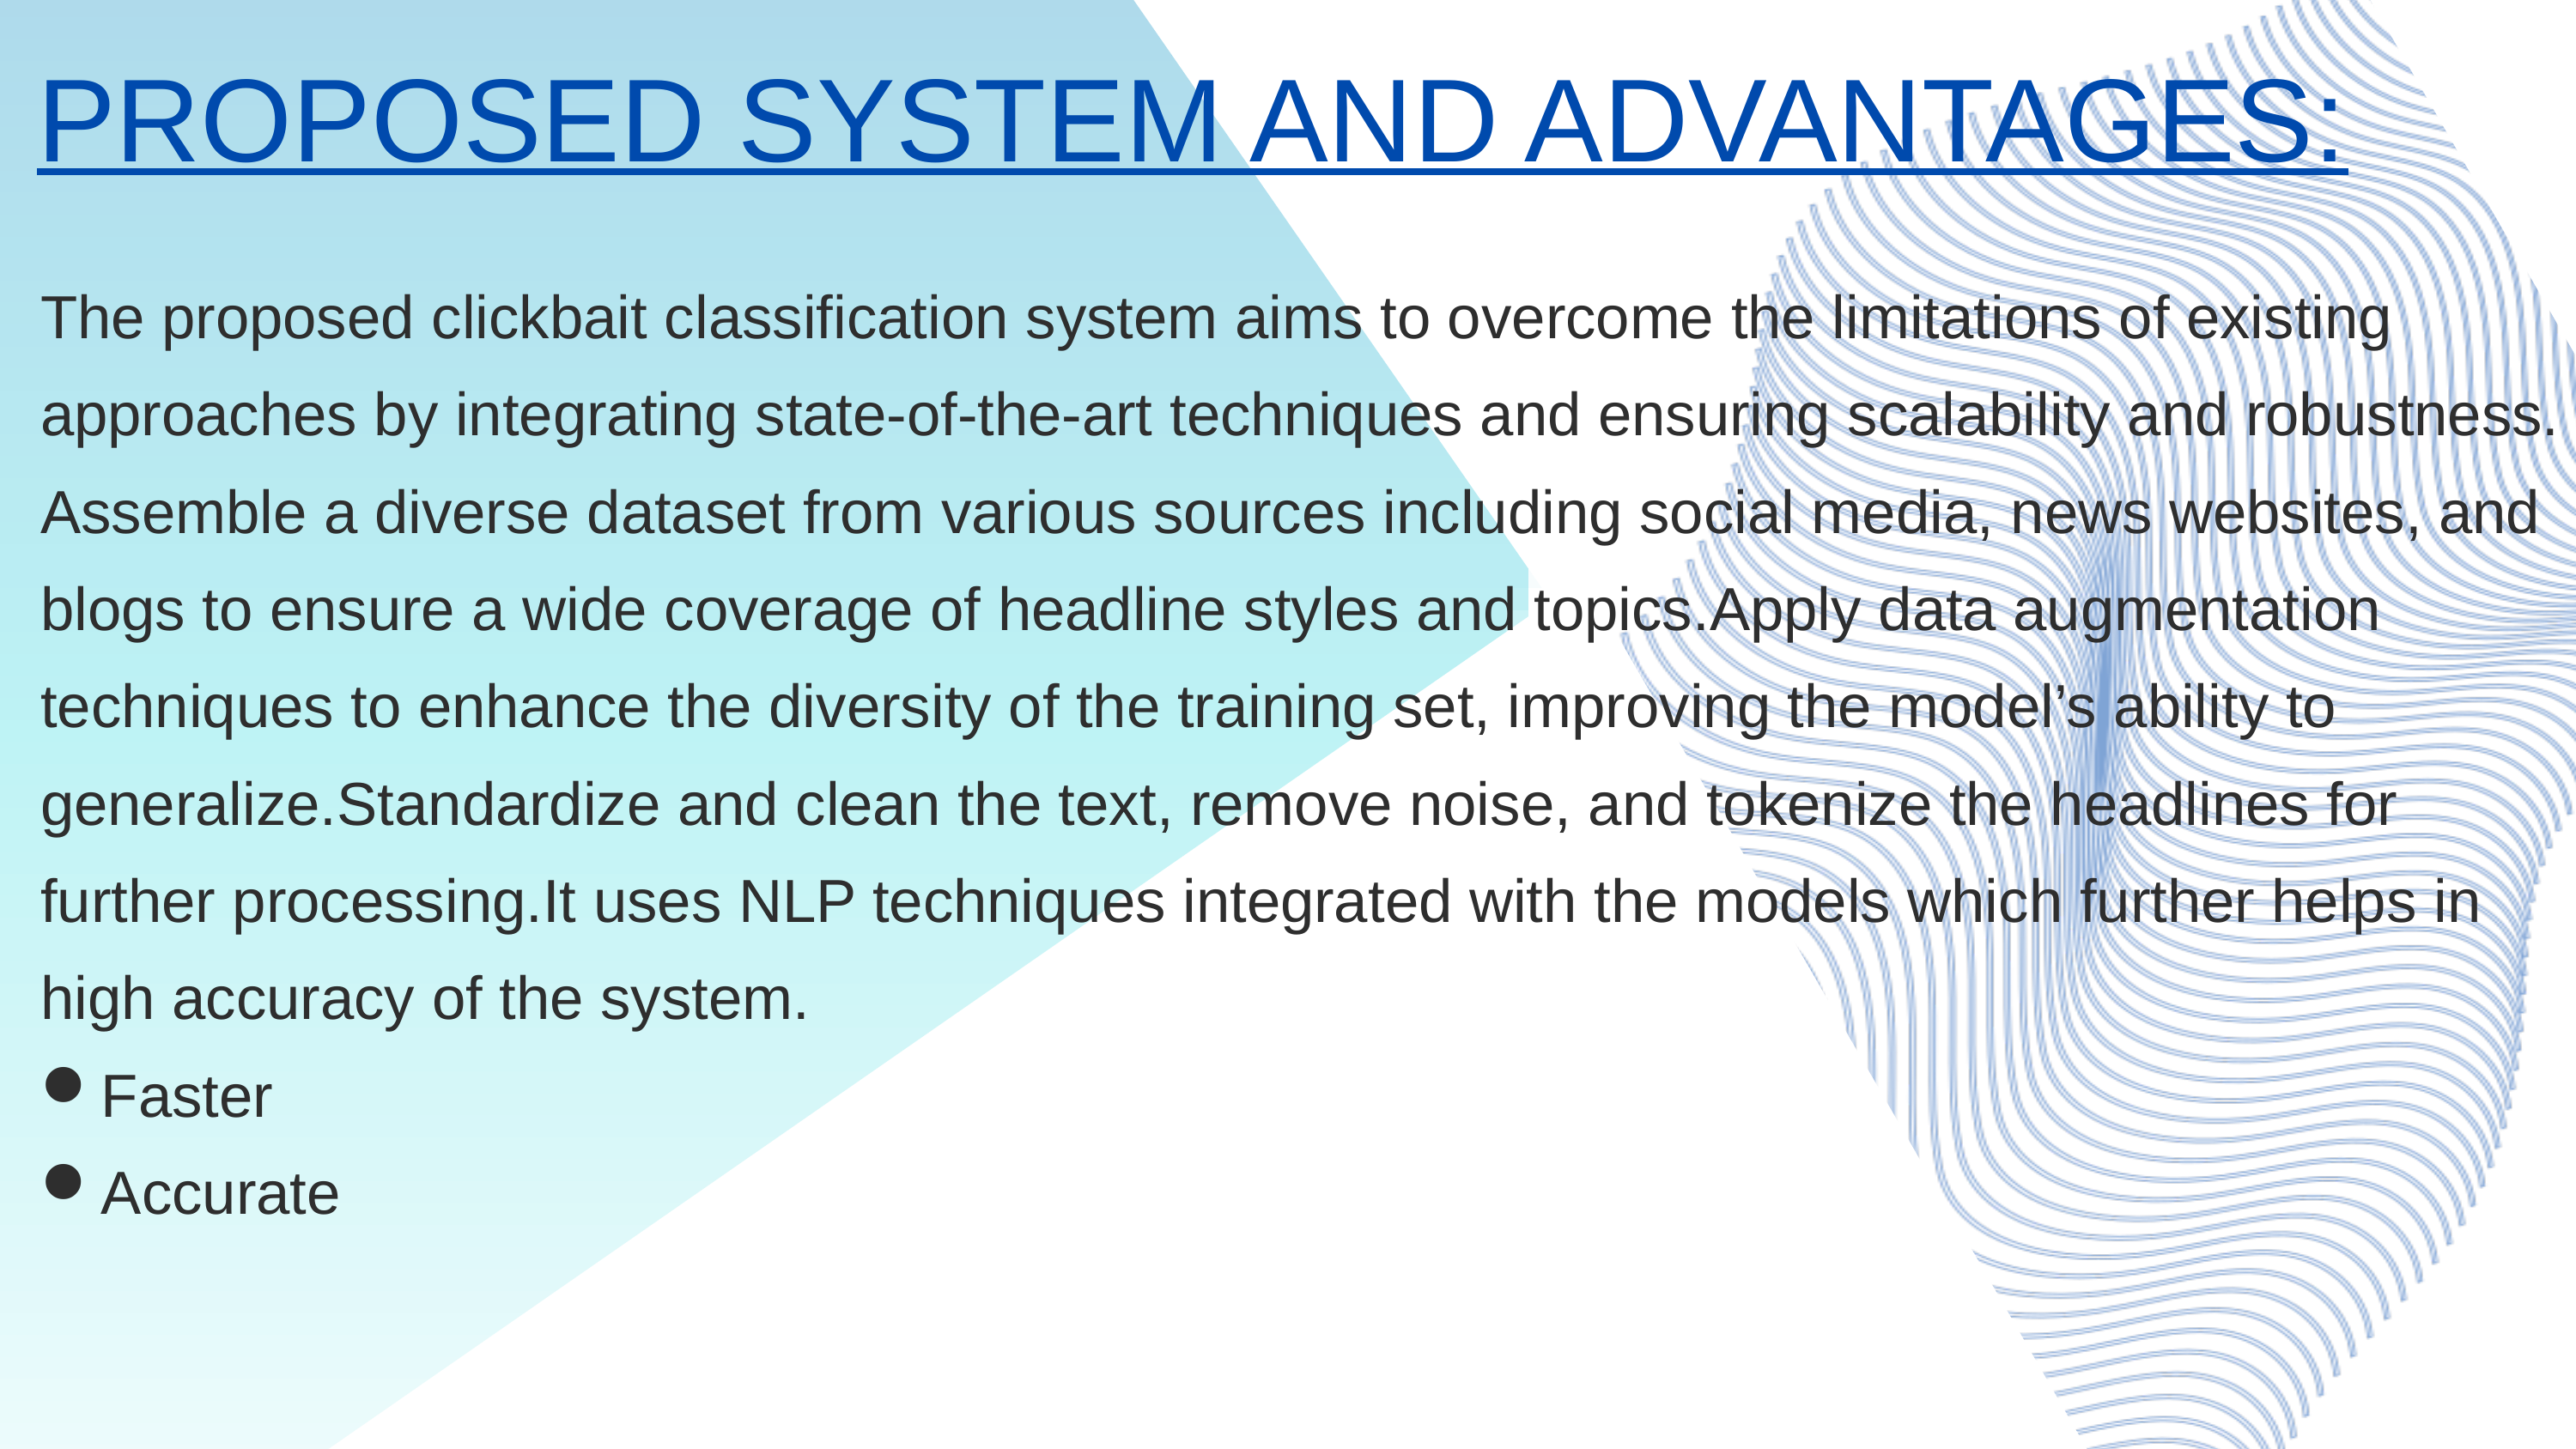

PROPOSED SYSTEM AND ADVANTAGES:
The proposed clickbait classification system aims to overcome the limitations of existing approaches by integrating state-of-the-art techniques and ensuring scalability and robustness. Assemble a diverse dataset from various sources including social media, news websites, and blogs to ensure a wide coverage of headline styles and topics.Apply data augmentation techniques to enhance the diversity of the training set, improving the model’s ability to generalize.Standardize and clean the text, remove noise, and tokenize the headlines for further processing.It uses NLP techniques integrated with the models which further helps in high accuracy of the system.
Faster
Accurate